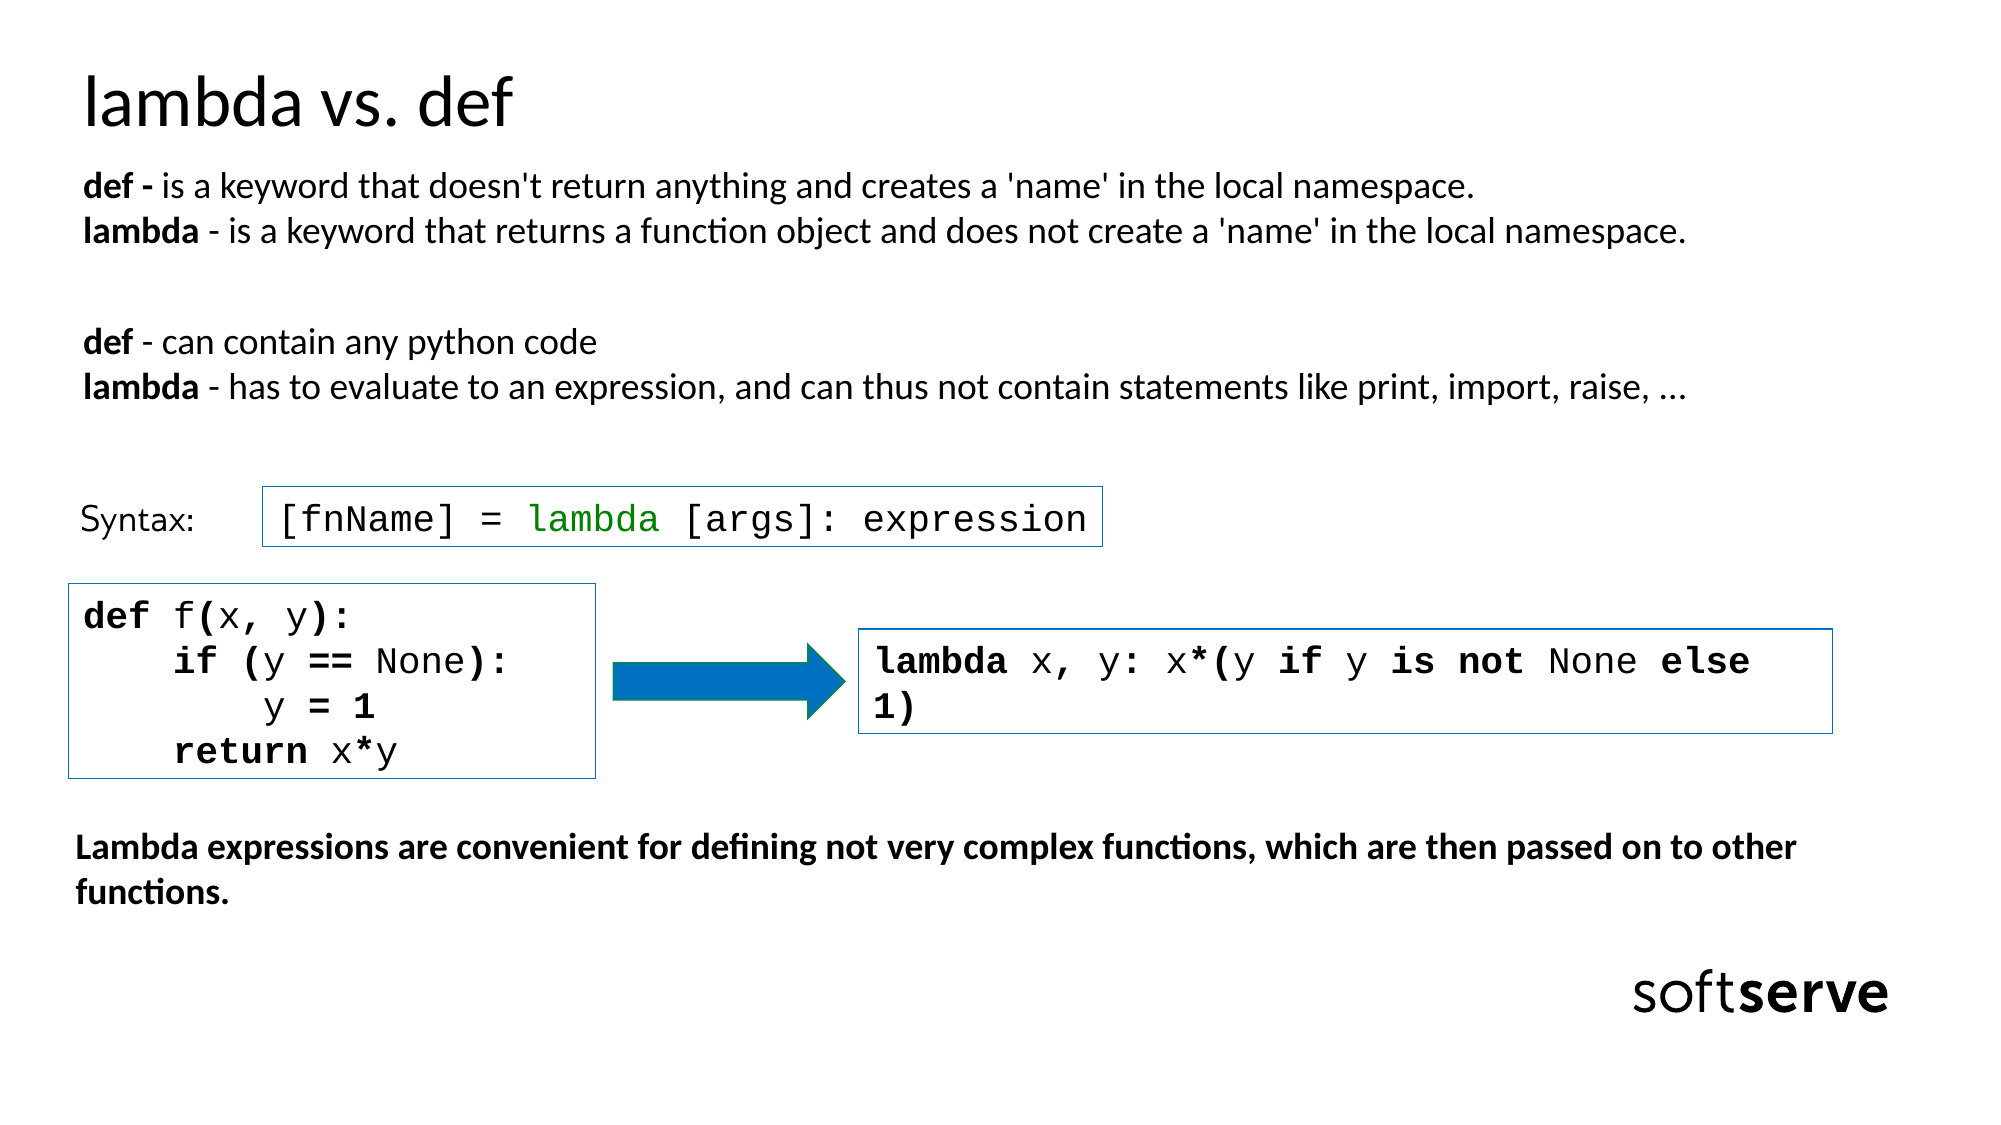

# lambda vs. def
def - is a keyword that doesn't return anything and creates a 'name' in the local namespace.
lambda - is a keyword that returns a function object and does not create a 'name' in the local namespace.
def - can contain any python code
lambda - has to evaluate to an expression, and can thus not contain statements like print, import, raise, ...
Syntax:
[fnName] = lambda [args]: expression
def f(x, y):
    if (y == None):
        y = 1
    return x*y

lambda x, y: x*(y if y is not None else 1)
Lambda expressions are convenient for defining not very complex functions, which are then passed on to other functions.